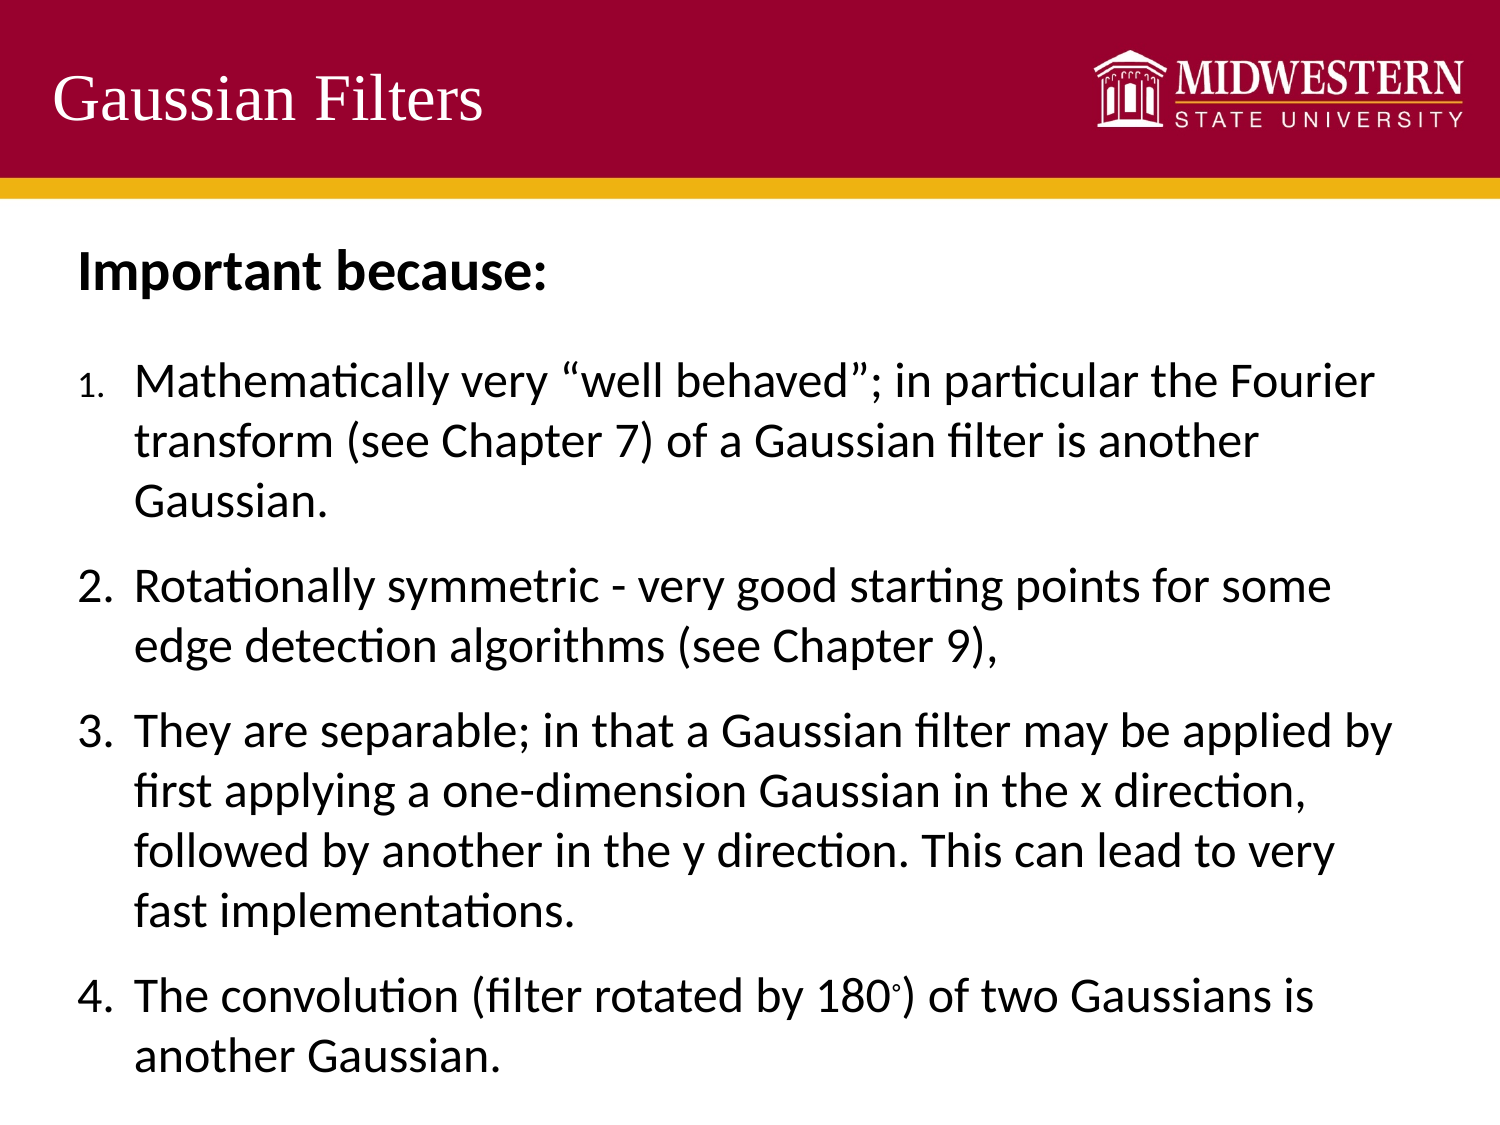

# Gaussian Filters
Important because:

1. 	Mathematically very “well behaved”; in particular the Fourier transform (see Chapter 7) of a Gaussian filter is another Gaussian.
2. 	Rotationally symmetric - very good starting points for some edge detection algorithms (see Chapter 9),
3. 	They are separable; in that a Gaussian filter may be applied by first applying a one-dimension Gaussian in the x direction, followed by another in the y direction. This can lead to very fast implementations.
4. 	The convolution (filter rotated by 180◦) of two Gaussians is another Gaussian.